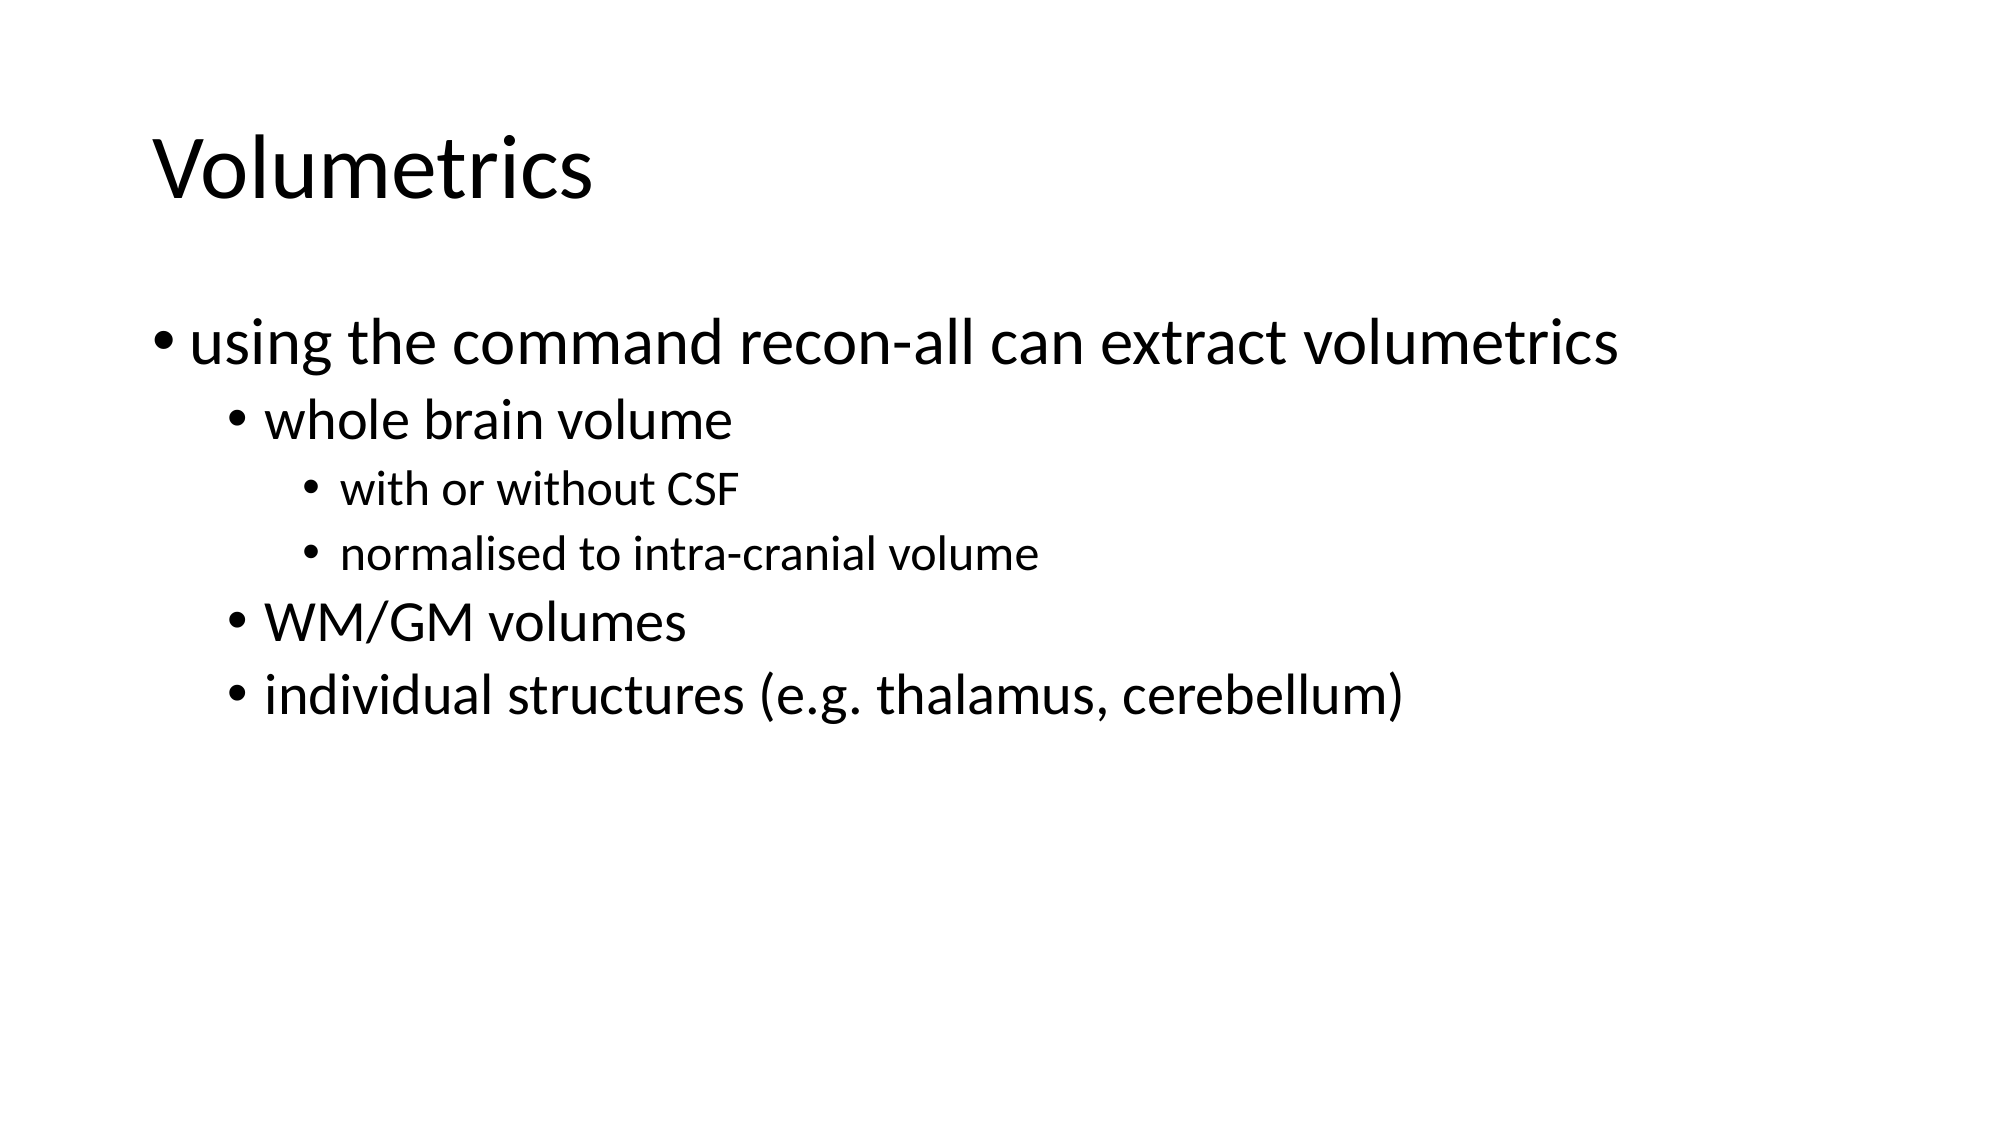

# Volumetrics
using the command recon-all can extract volumetrics
whole brain volume
with or without CSF
normalised to intra-cranial volume
WM/GM volumes
individual structures (e.g. thalamus, cerebellum)